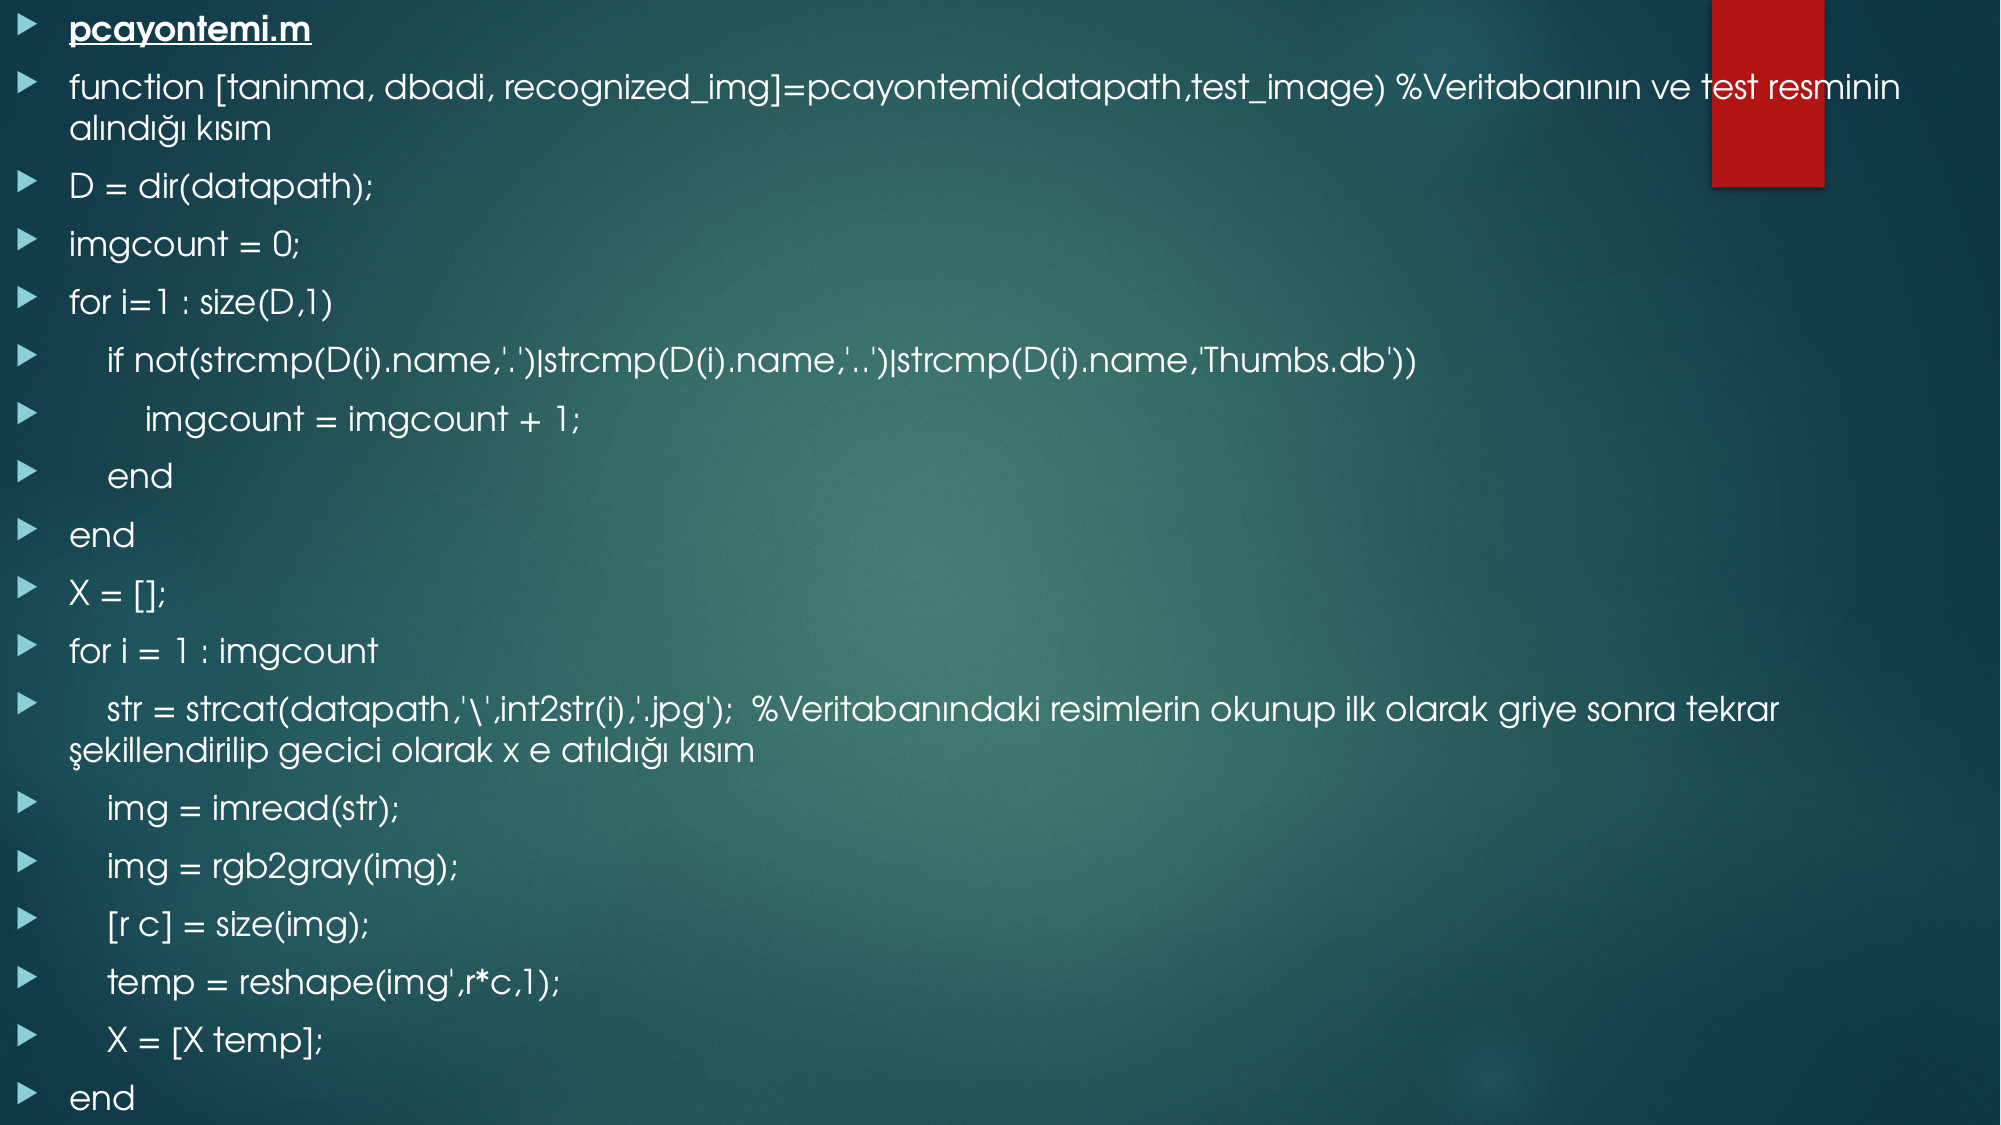

pcayontemi.m
function [taninma, dbadi, recognized_img]=pcayontemi(datapath,test_image) %Veritabanının ve test resminin alındığı kısım
D = dir(datapath);
imgcount = 0;
for i=1 : size(D,1)
    if not(strcmp(D(i).name,'.')|strcmp(D(i).name,'..')|strcmp(D(i).name,'Thumbs.db'))
        imgcount = imgcount + 1;
    end
end
X = [];
for i = 1 : imgcount
    str = strcat(datapath,'\',int2str(i),'.jpg');  %Veritabanındaki resimlerin okunup ilk olarak griye sonra tekrar şekillendirilip gecici olarak x e atıldığı kısım
    img = imread(str);
    img = rgb2gray(img);
    [r c] = size(img);
    temp = reshape(img',r*c,1);
    X = [X temp];
end
#